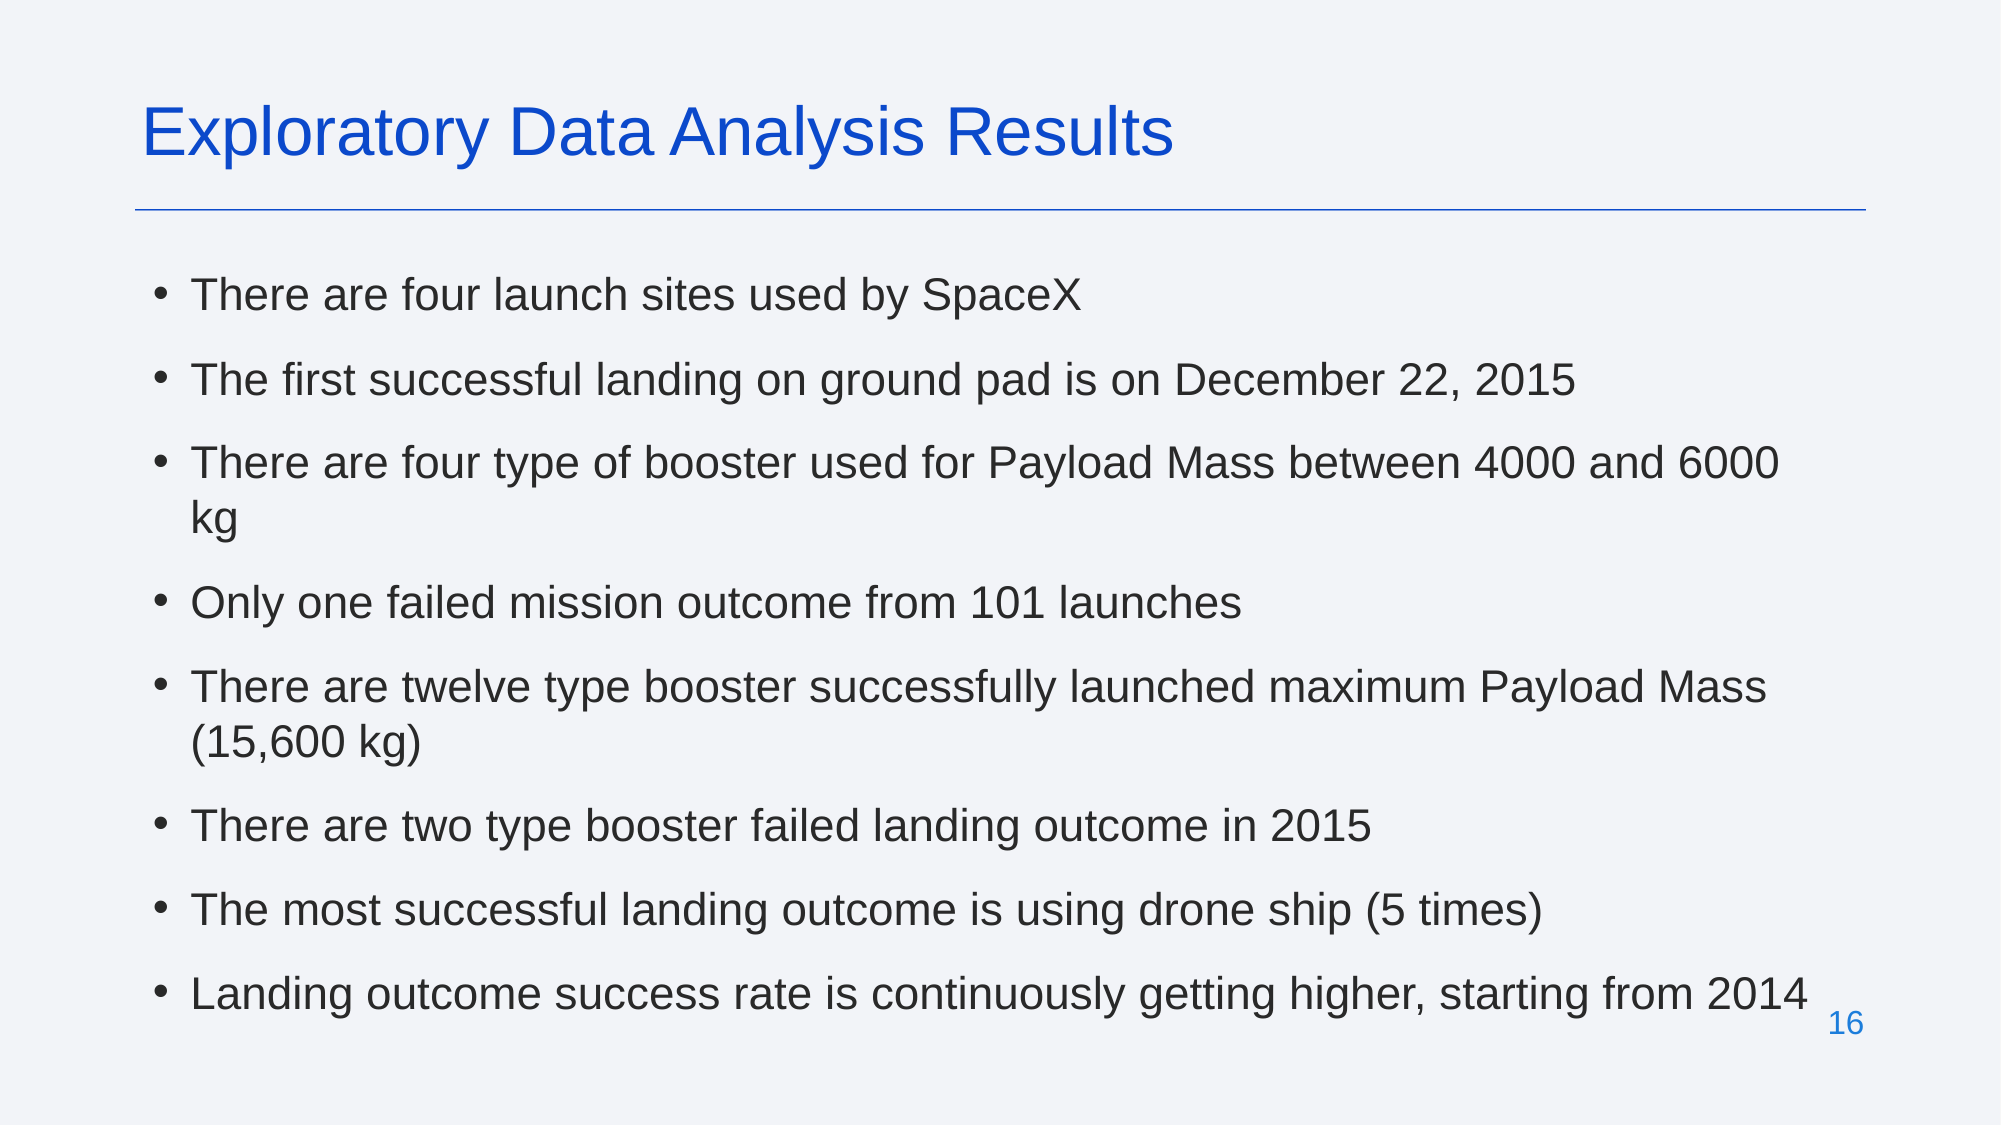

Exploratory Data Analysis Results
There are four launch sites used by SpaceX
The first successful landing on ground pad is on December 22, 2015
There are four type of booster used for Payload Mass between 4000 and 6000 kg
Only one failed mission outcome from 101 launches
There are twelve type booster successfully launched maximum Payload Mass (15,600 kg)
There are two type booster failed landing outcome in 2015
The most successful landing outcome is using drone ship (5 times)
Landing outcome success rate is continuously getting higher, starting from 2014

16